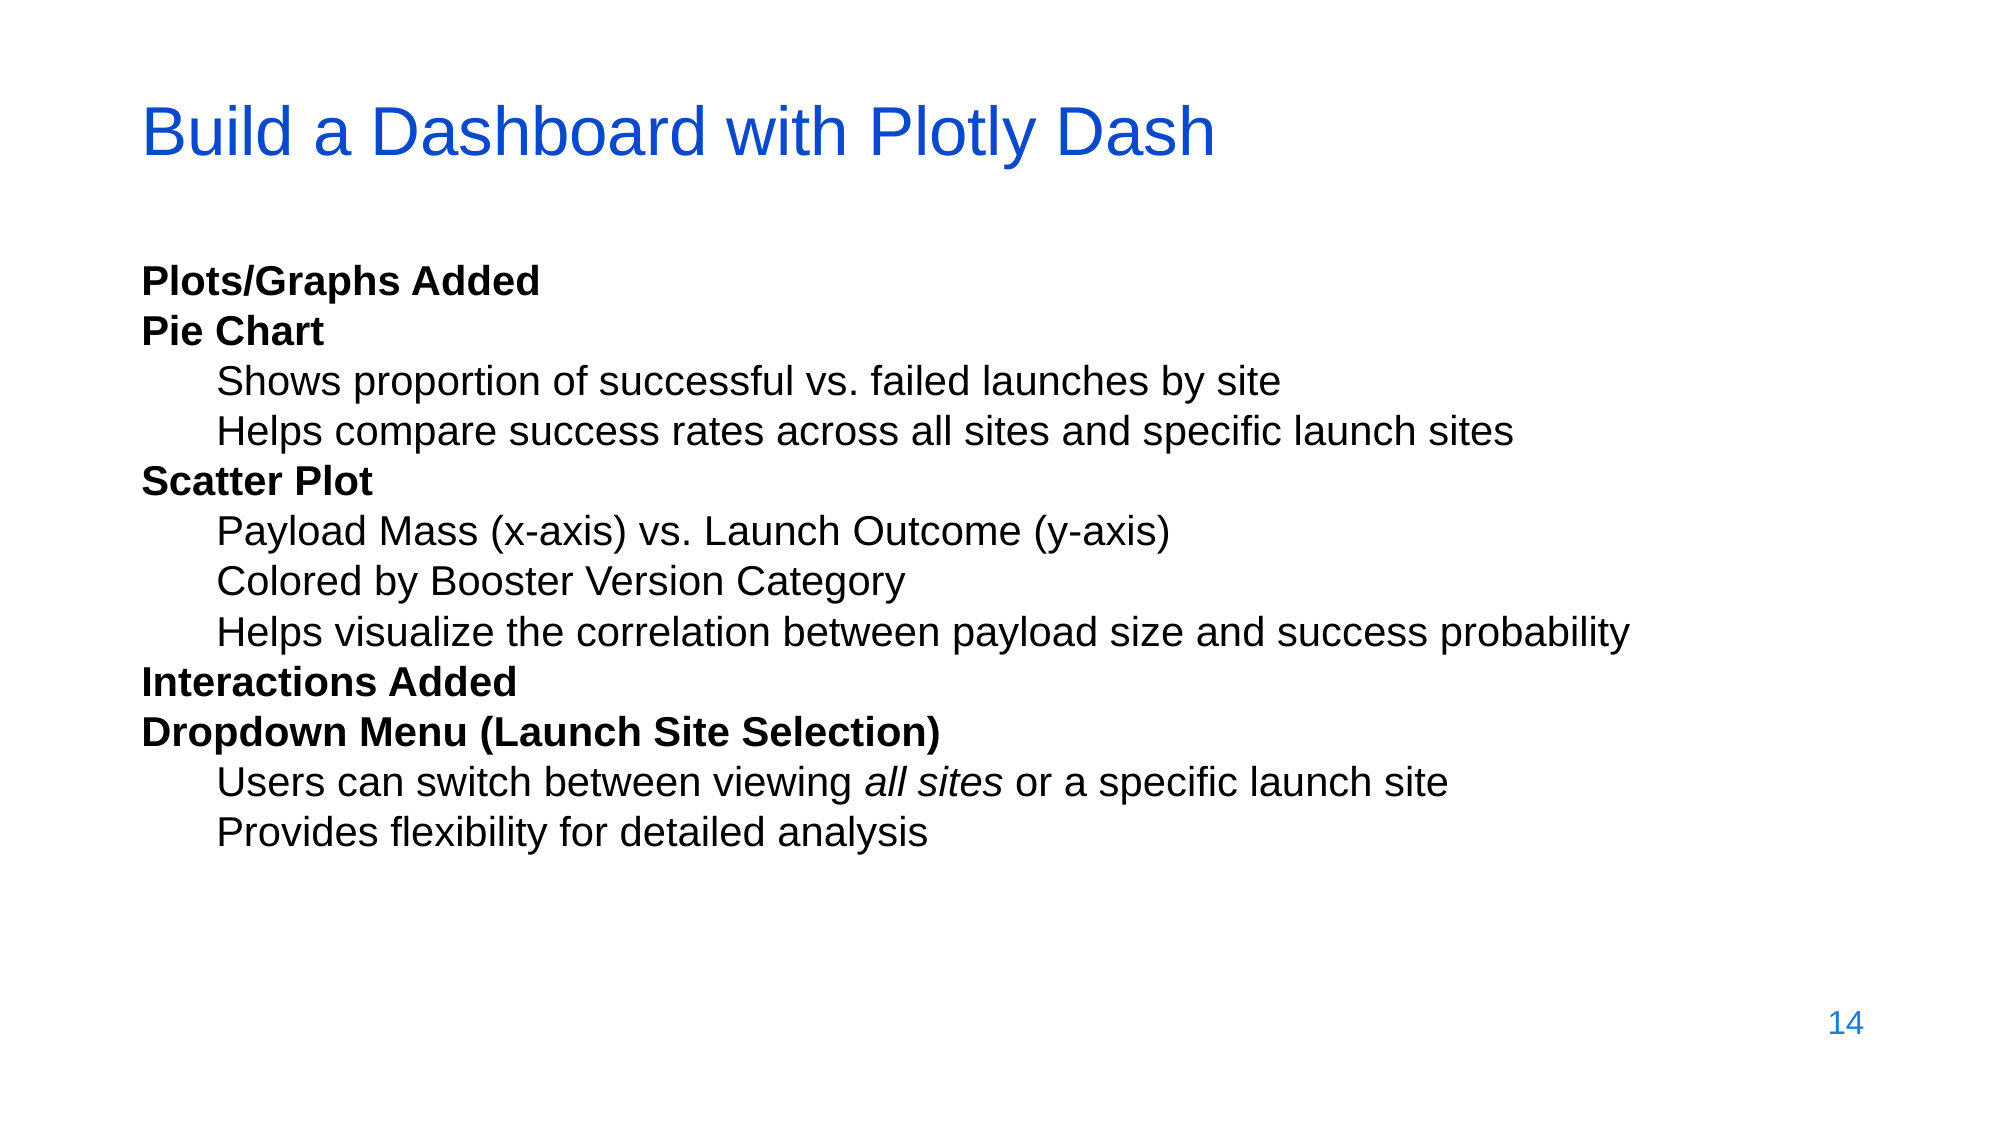

Build a Dashboard with Plotly Dash
Plots/Graphs Added
Pie Chart
Shows proportion of successful vs. failed launches by site
Helps compare success rates across all sites and specific launch sites
Scatter Plot
Payload Mass (x-axis) vs. Launch Outcome (y-axis)
Colored by Booster Version Category
Helps visualize the correlation between payload size and success probability
Interactions Added
Dropdown Menu (Launch Site Selection)
Users can switch between viewing all sites or a specific launch site
Provides flexibility for detailed analysis
14